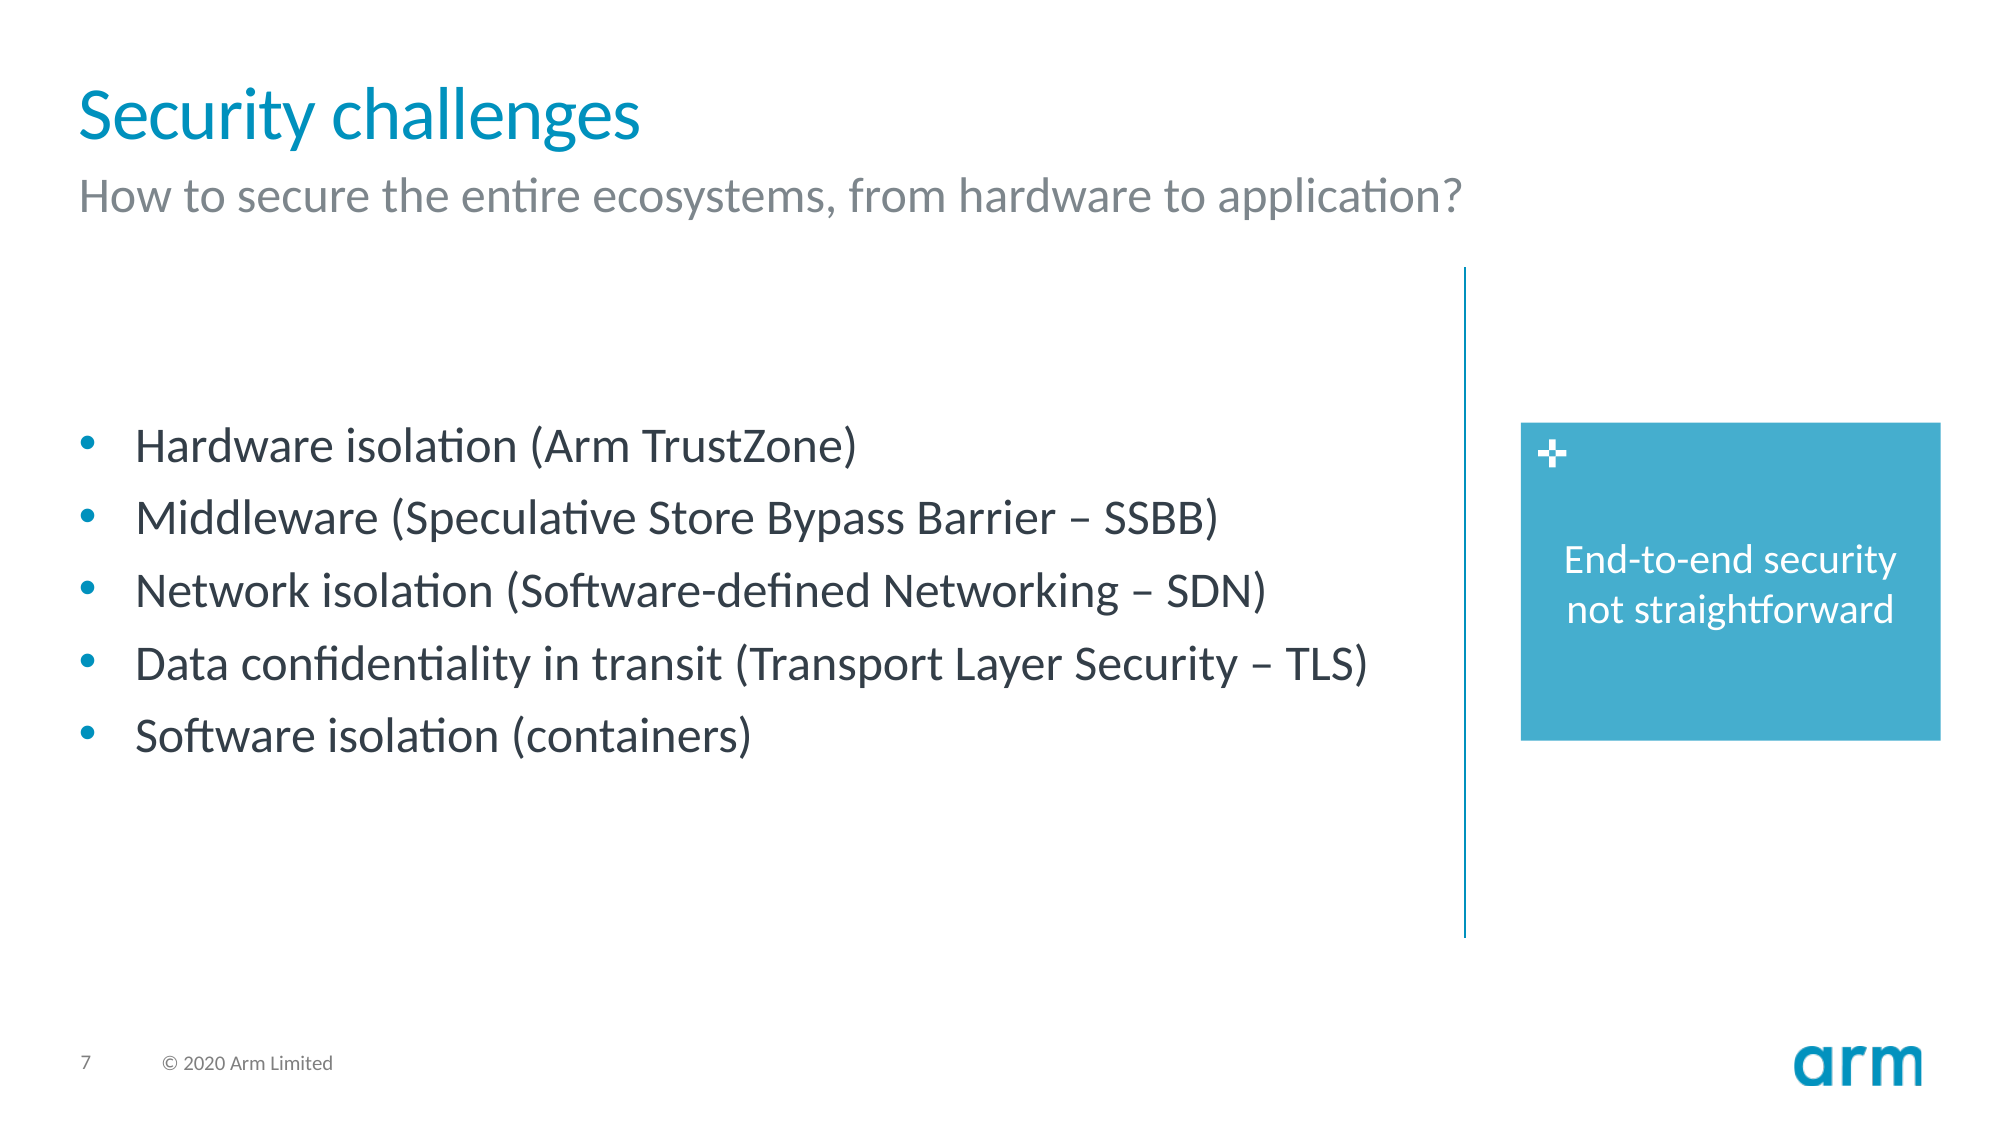

# Security challenges
How to secure the entire ecosystems, from hardware to application?

Hardware isolation (Arm TrustZone)
Middleware (Speculative Store Bypass Barrier – SSBB)
Network isolation (Software-defined Networking – SDN)
Data confidentiality in transit (Transport Layer Security – TLS)
Software isolation (containers)

End-to-end security not straightforward